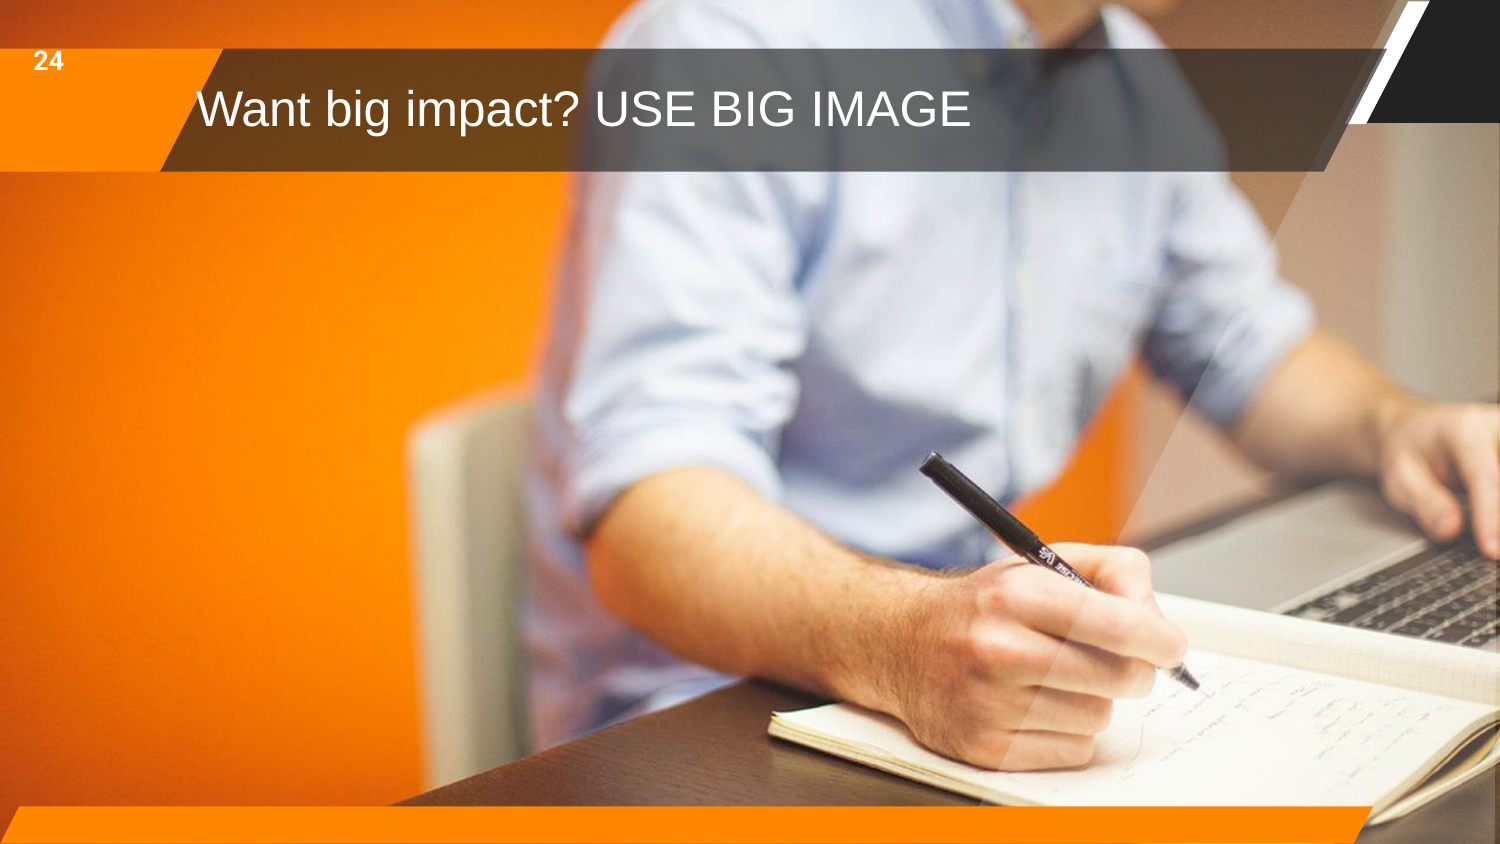

24
# Want big impact? USE BIG IMAGE